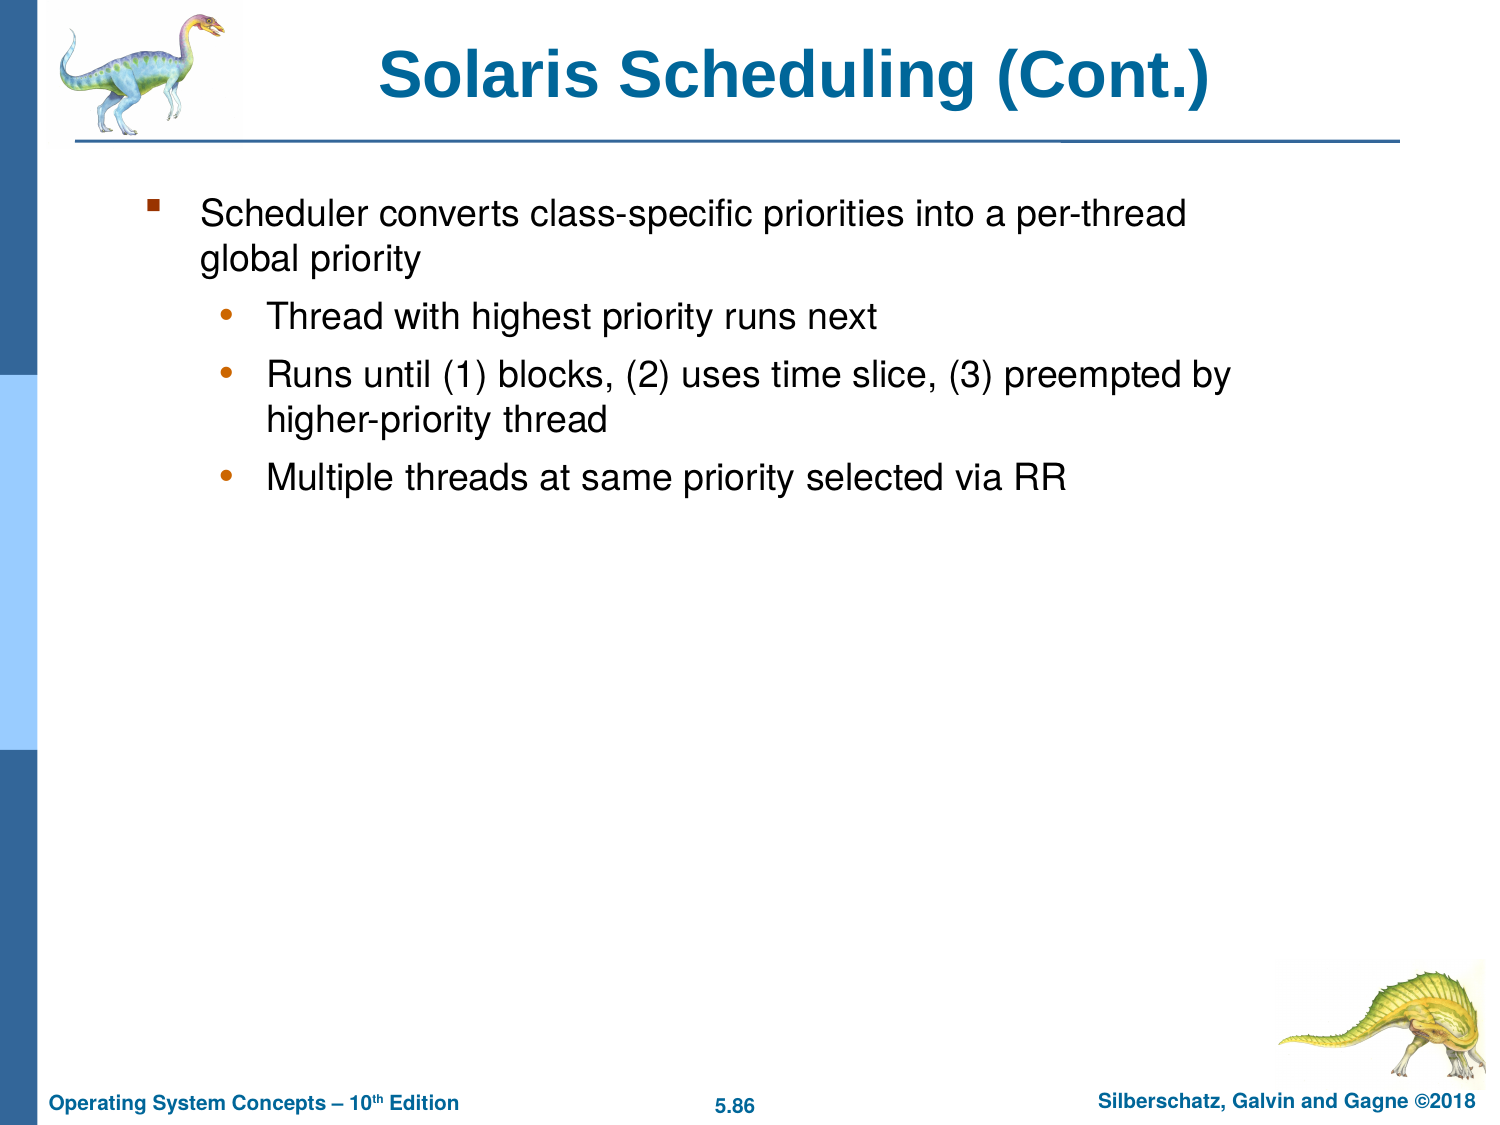

# Solaris Scheduling (Cont.)
Scheduler converts class-specific priorities into a per-thread global priority
Thread with highest priority runs next
Runs until (1) blocks, (2) uses time slice, (3) preempted by higher-priority thread
Multiple threads at same priority selected via RR